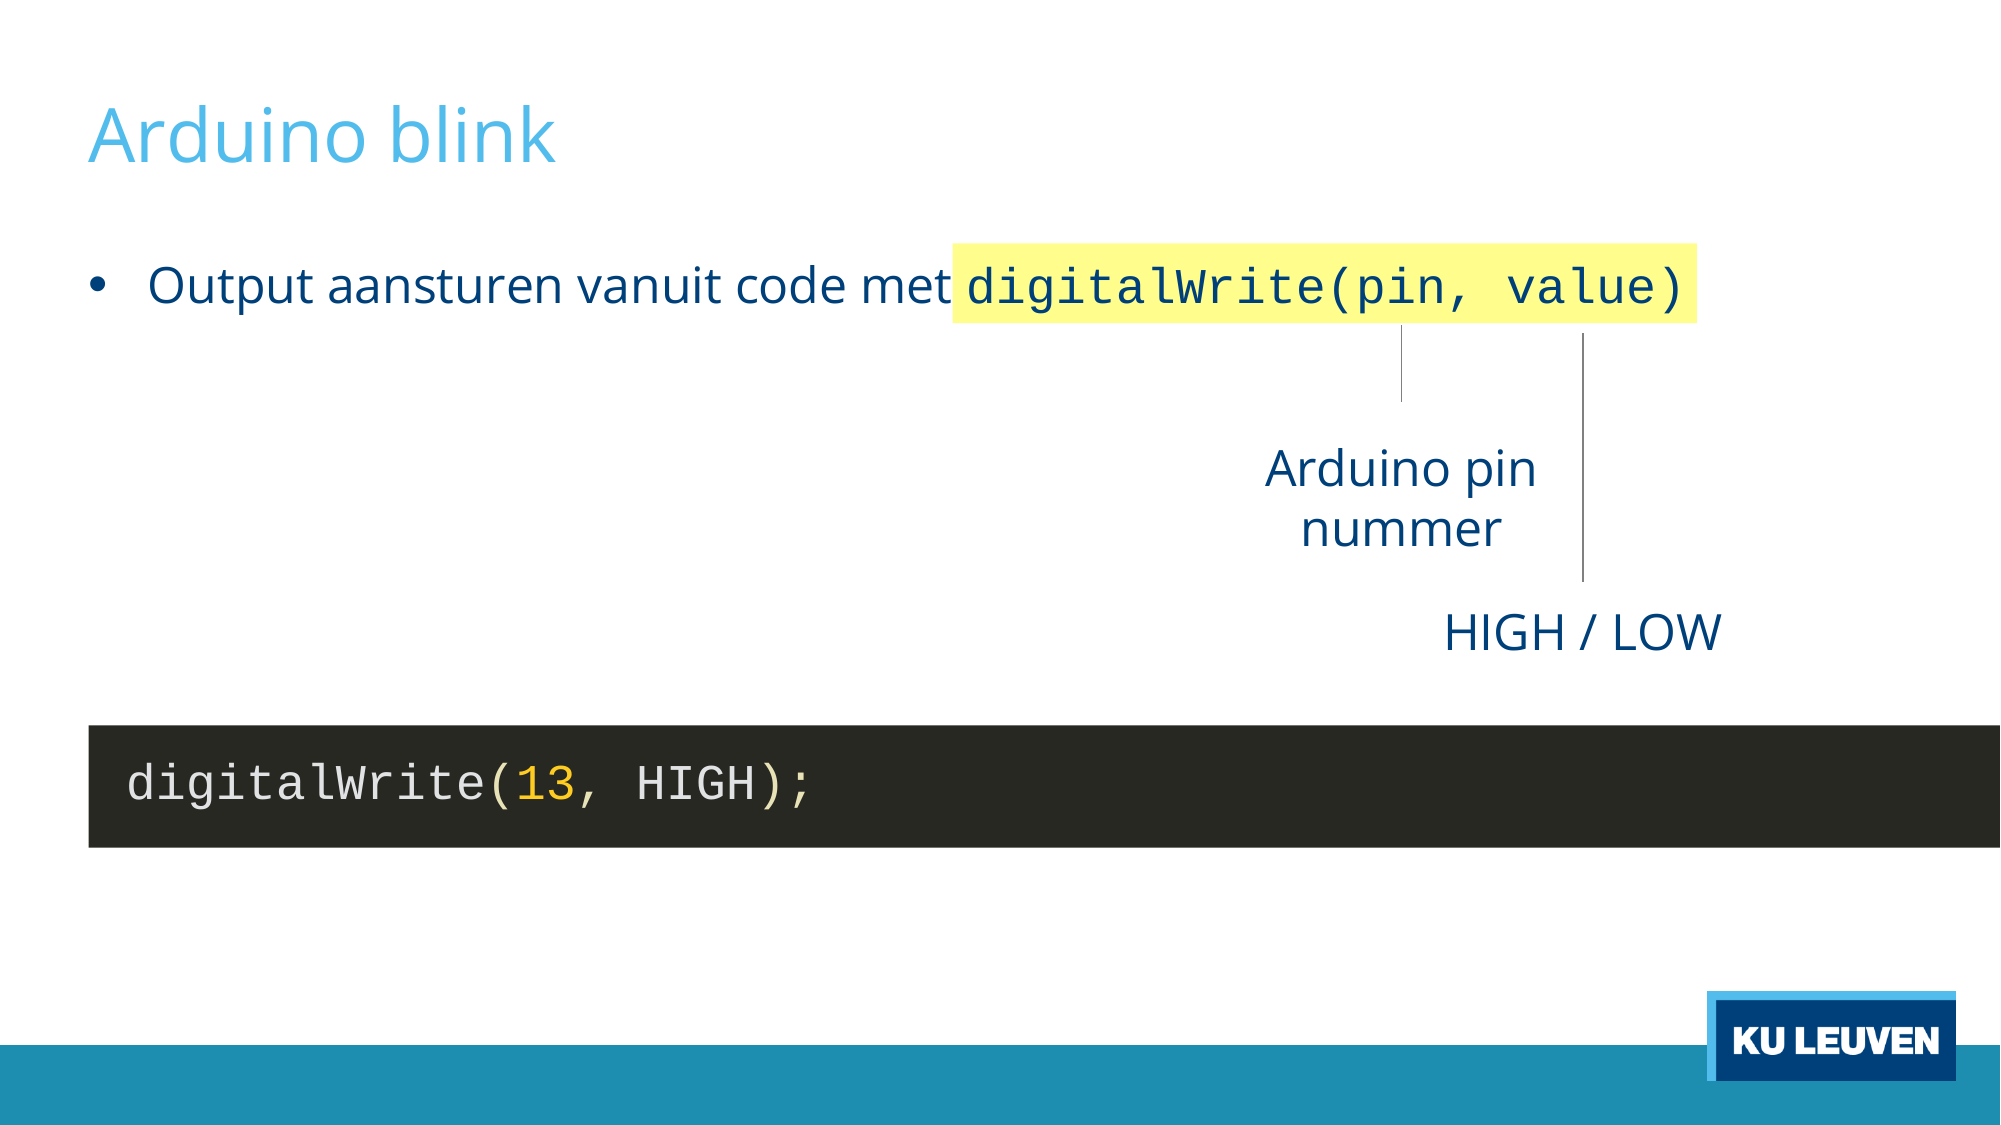

# Arduino blink

Output aansturen vanuit code met digitalWrite(pin, value)
Arduino pin nummer
HIGH / LOW

digitalWrite(13, HIGH);